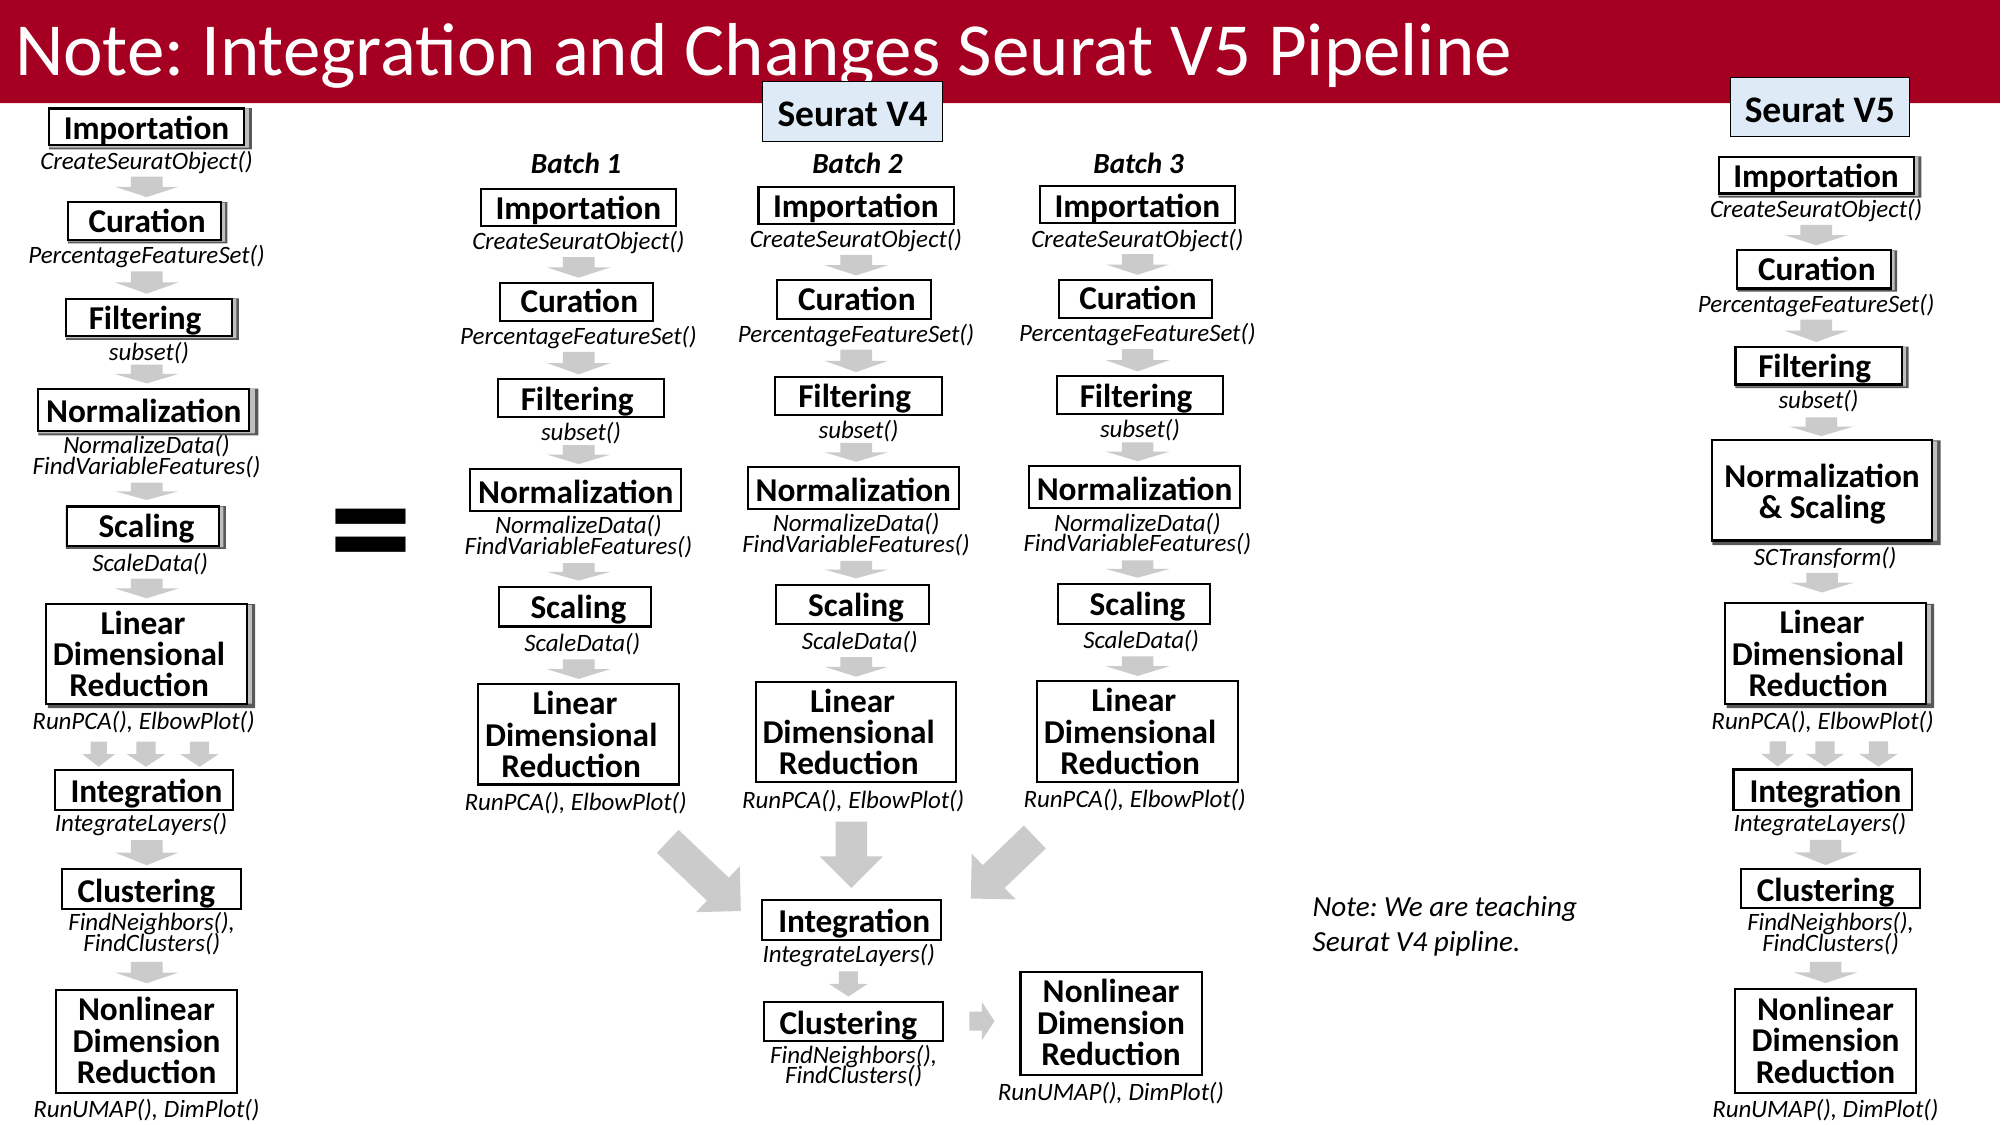

# Note: Integration and Changes Seurat V5 Pipeline
anchor
Seurat V5
Importation

CreateSeuratObject()

Curation

PercentageFeatureSet()

Filtering

subset()

Normalization & Scaling
 SCTransform()

Linear Dimensional
Reduction

RunPCA(), ElbowPlot()

Integration

IntegrateLayers()

Clustering

 FindNeighbors(),FindClusters()

Nonlinear Dimension Reduction

RunUMAP(), DimPlot()
Seurat V4
Batch 1
Batch 2
Batch 3
Importation

CreateSeuratObject()

Curation

PercentageFeatureSet()

Filtering

subset()

Normalization

NormalizeData()
FindVariableFeatures()

Scaling

ScaleData()

Linear Dimensional
Reduction

RunPCA(), ElbowPlot()
Importation

CreateSeuratObject()

Curation

PercentageFeatureSet()

Filtering

subset()

Normalization

NormalizeData()
FindVariableFeatures()

Scaling

ScaleData()

Linear Dimensional
Reduction

RunPCA(), ElbowPlot()
Importation

CreateSeuratObject()

Curation

PercentageFeatureSet()

Filtering

subset()

Normalization

NormalizeData()
FindVariableFeatures()

Scaling

ScaleData()

Linear Dimensional
Reduction

RunPCA(), ElbowPlot()

Note: We are teaching Seurat V4 pipline.
Integration

IntegrateLayers()

Nonlinear Dimension Reduction

RunUMAP(), DimPlot()
Clustering

 FindNeighbors(),FindClusters()

=
anchor